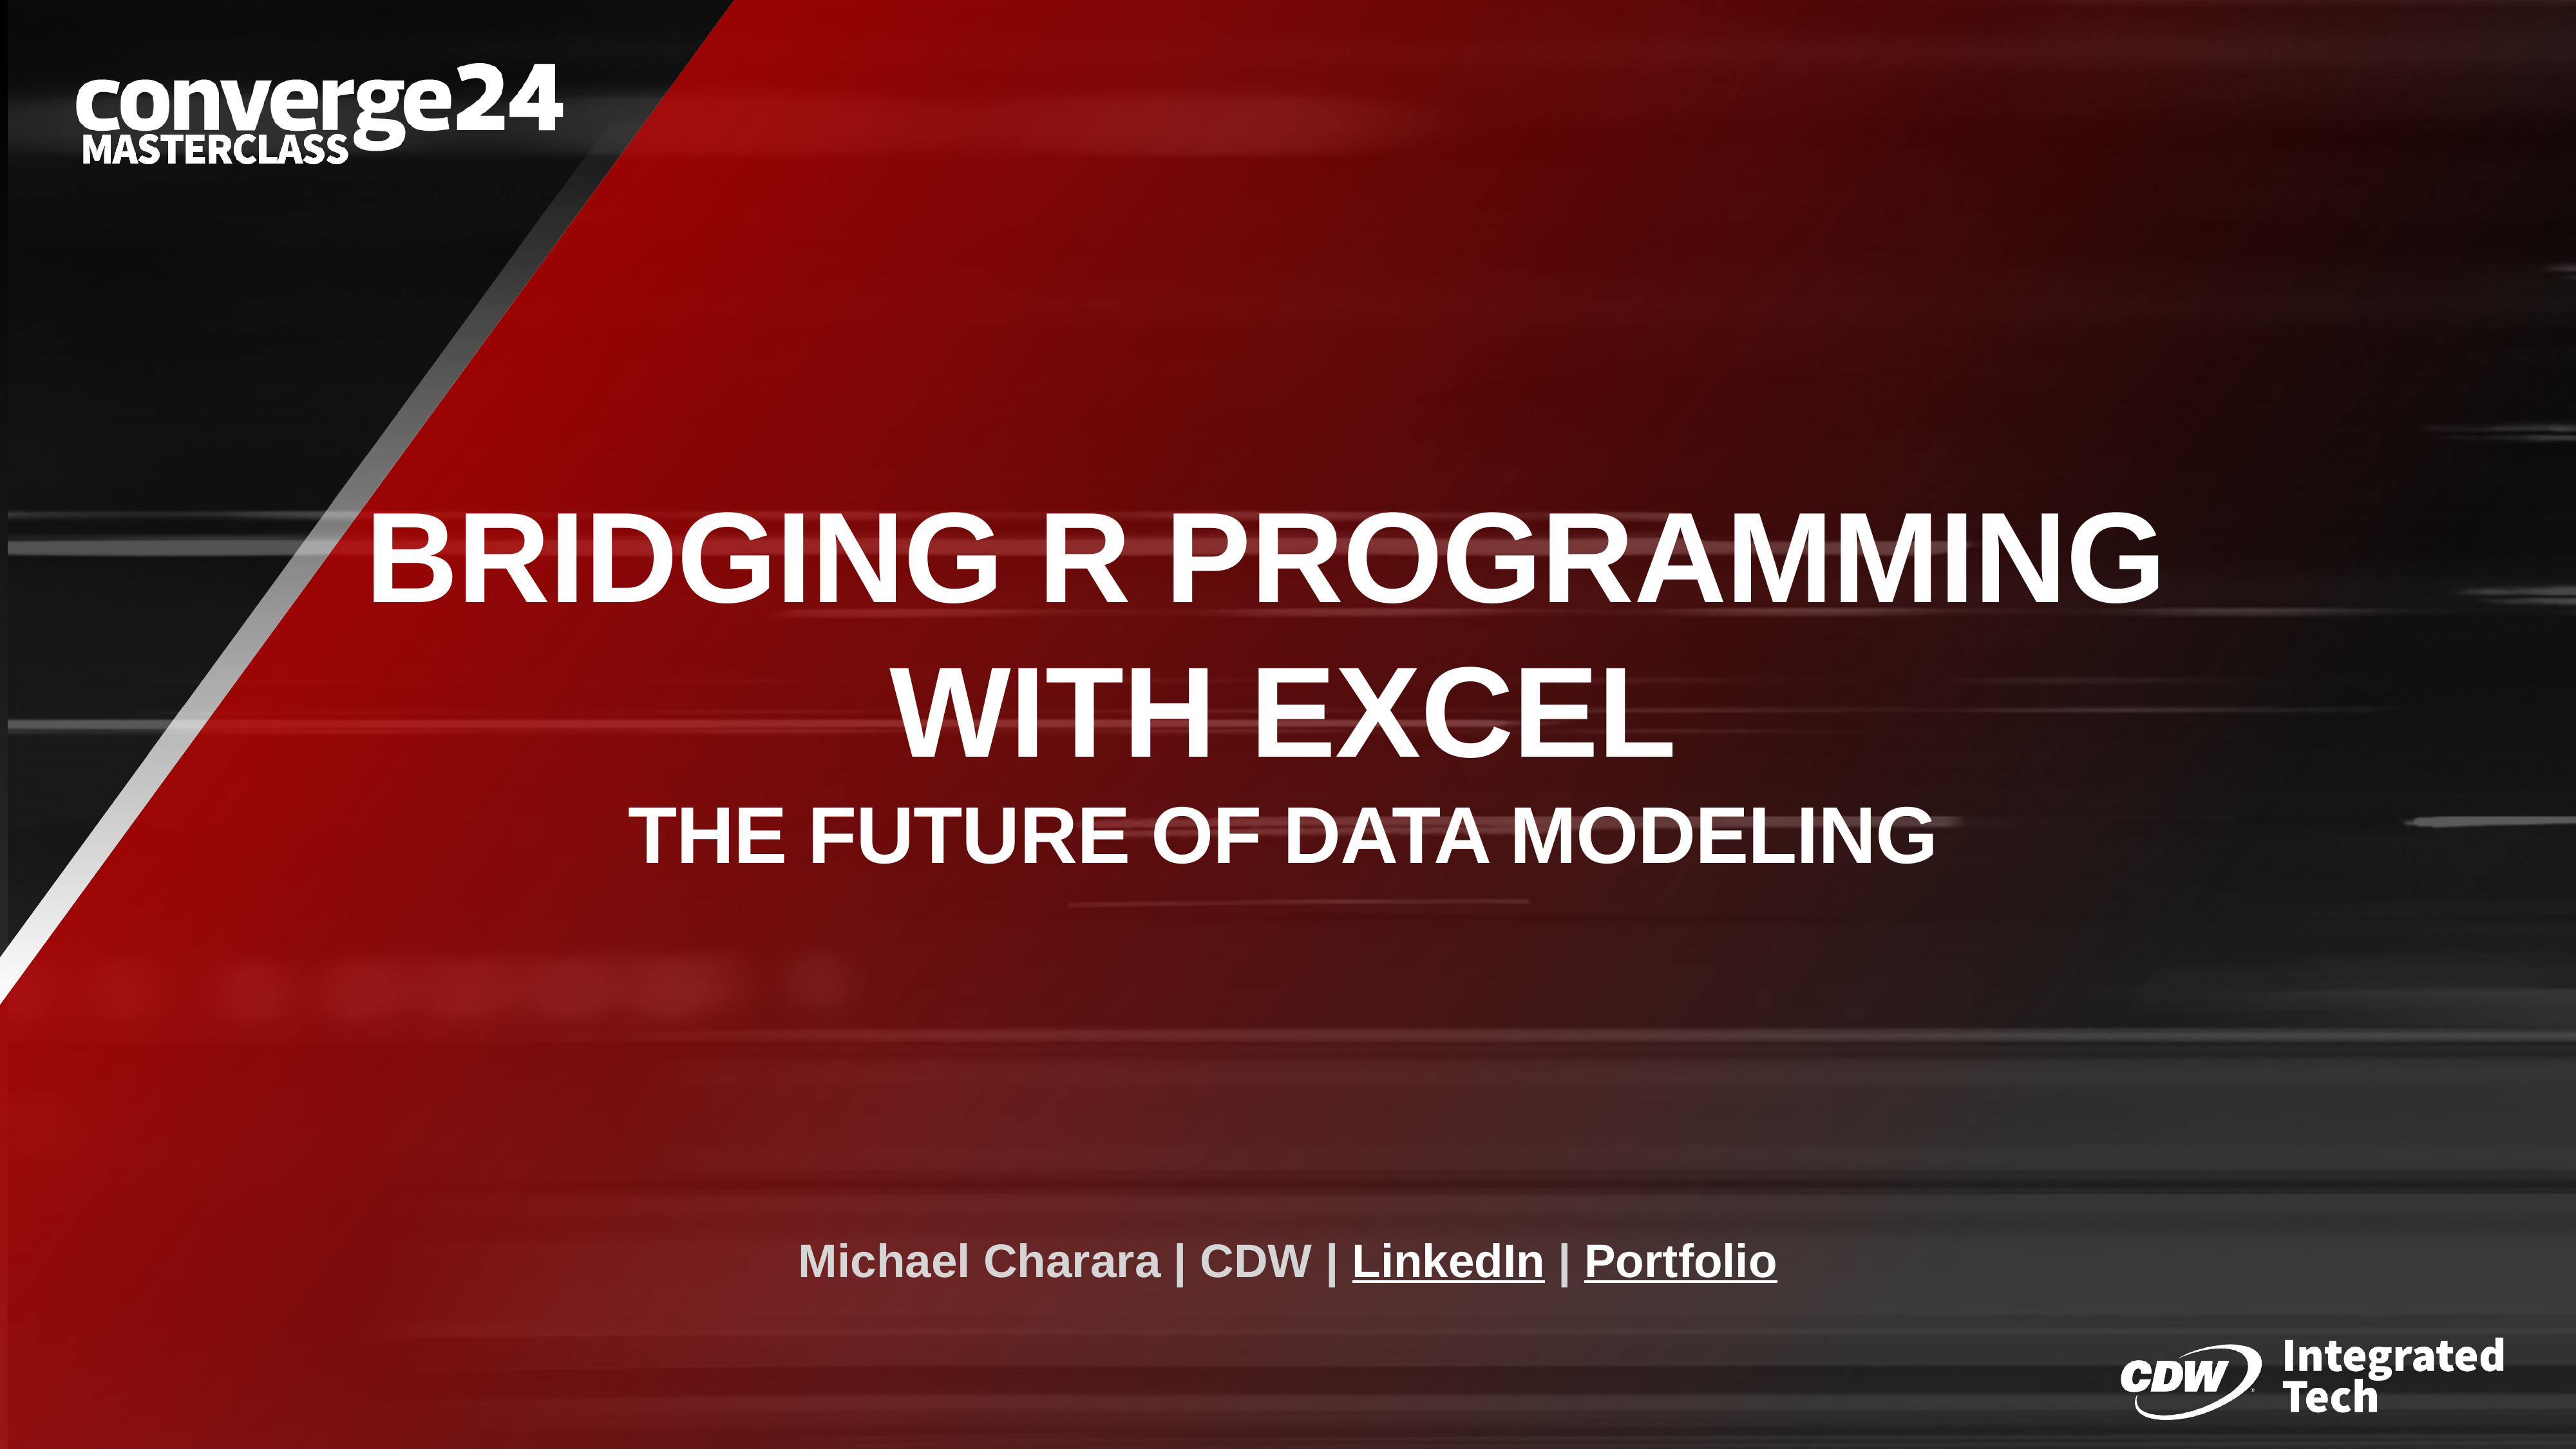

# Bridging R Programming with Excel The Future of Data Modeling
Michael Charara | CDW | LinkedIn | Portfolio